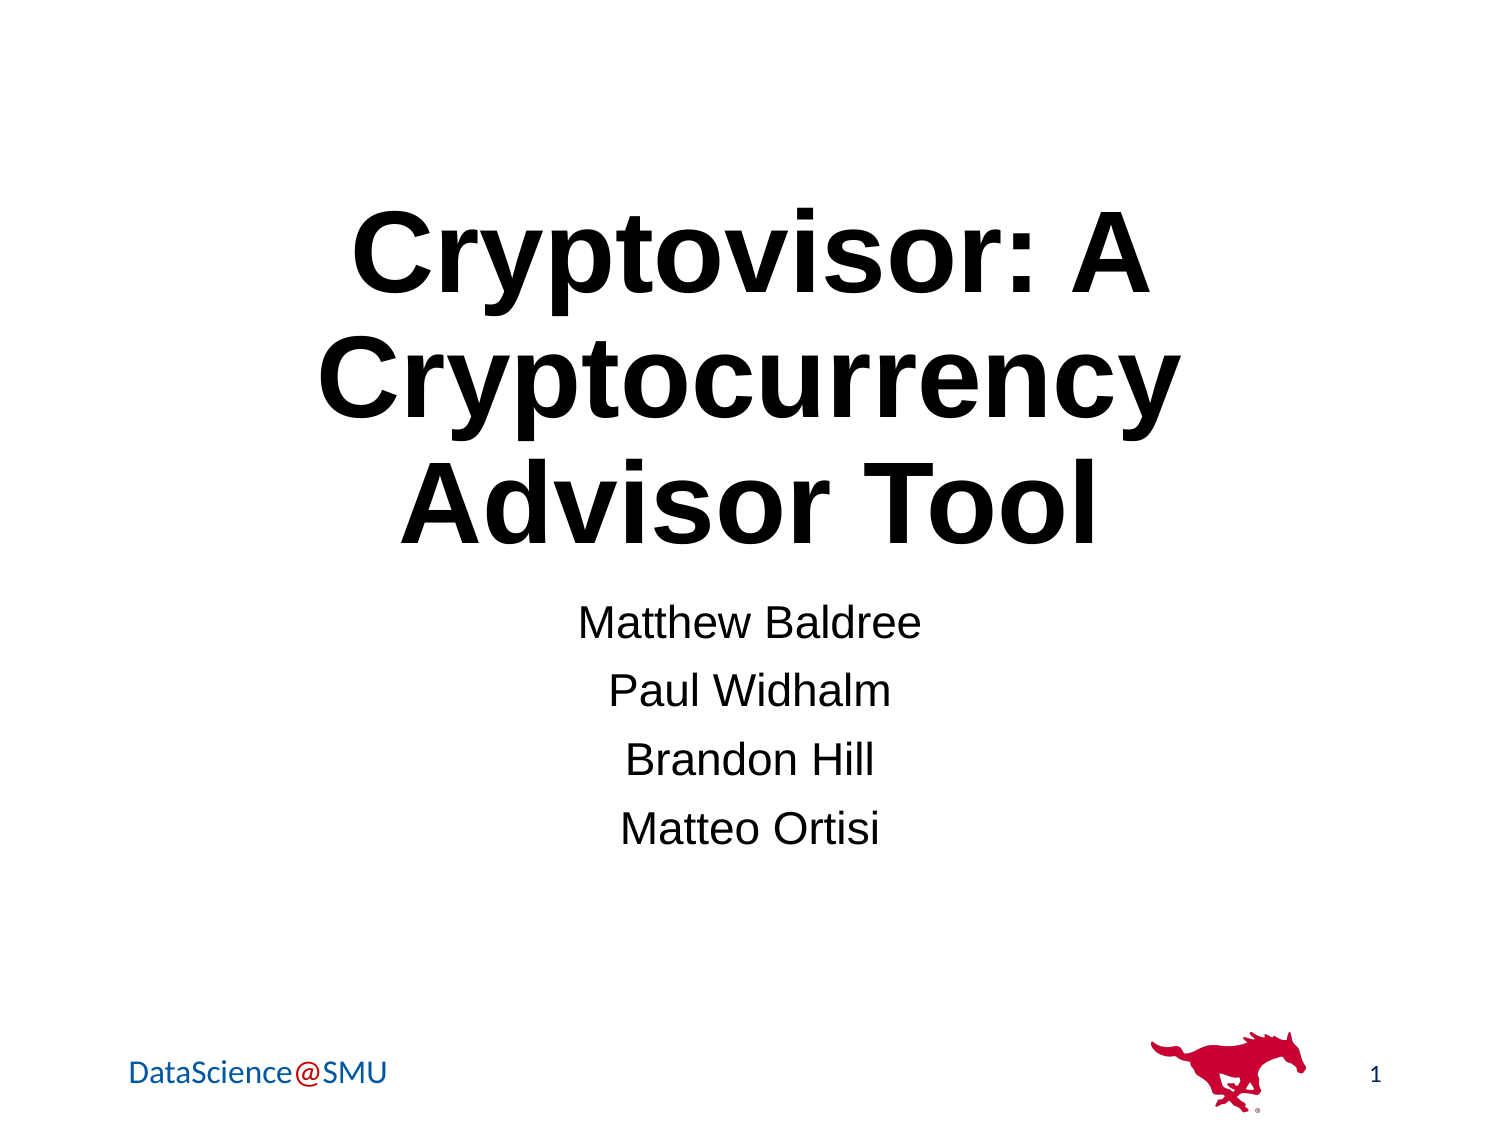

# Cryptovisor: A Cryptocurrency Advisor Tool
Matthew Baldree
Paul Widhalm
Brandon Hill
Matteo Ortisi
1